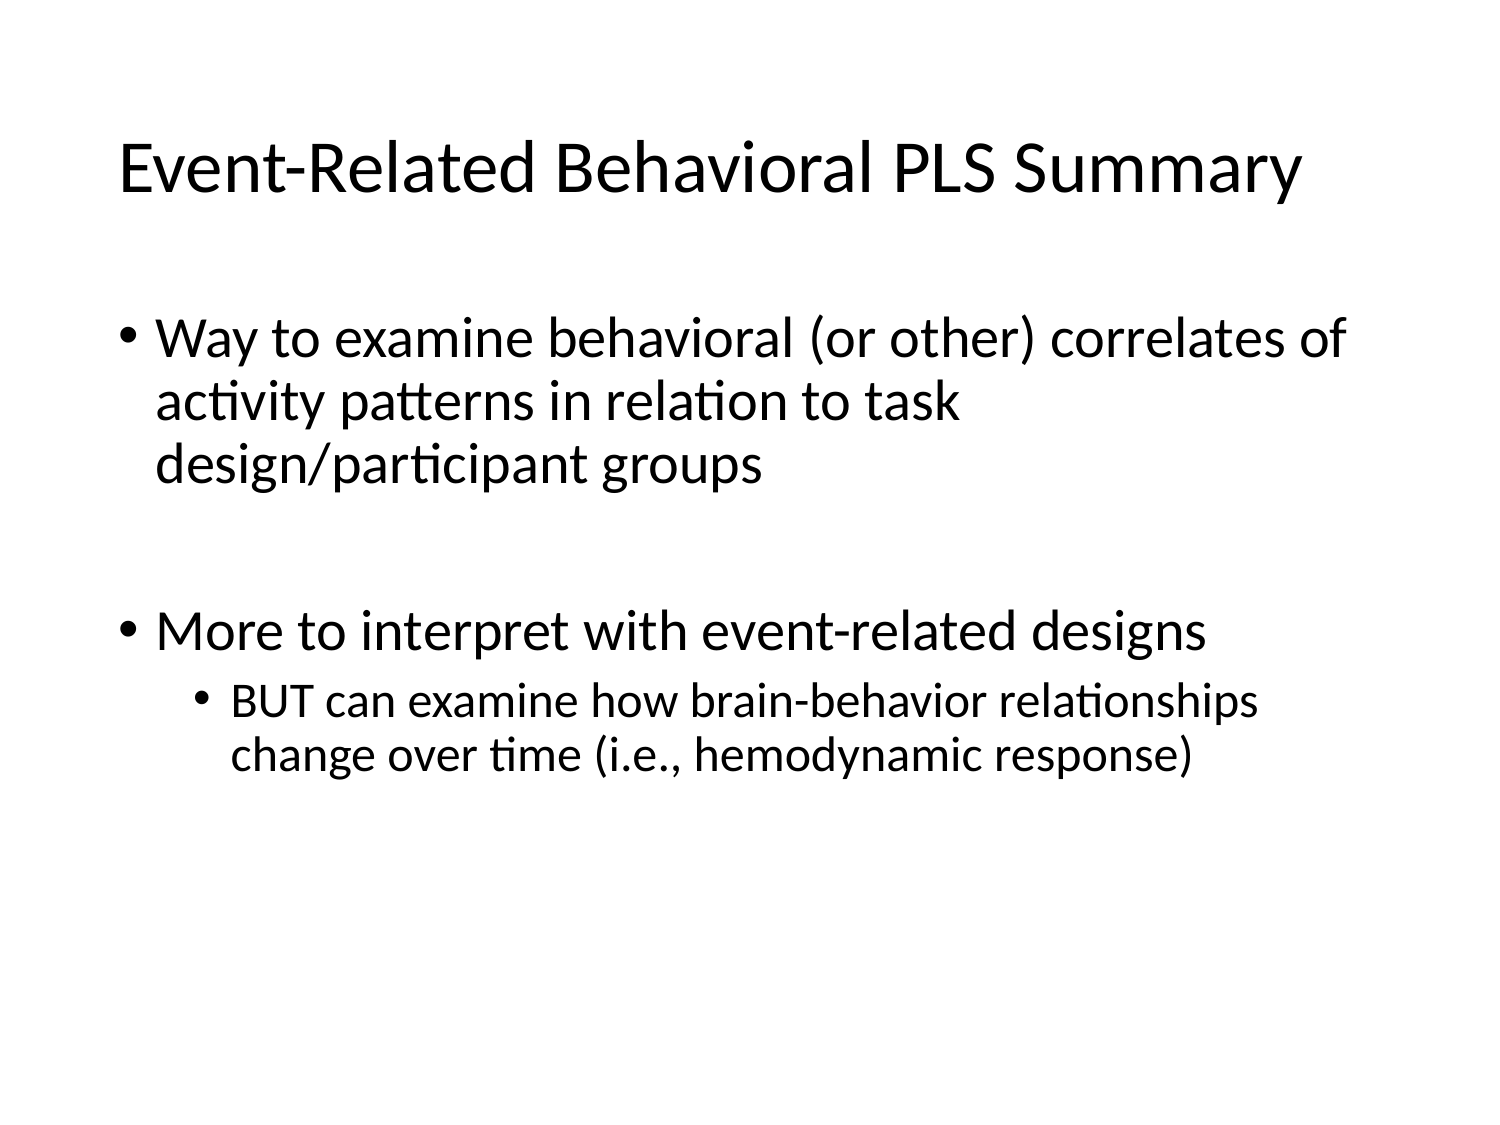

# Event-Related Behavioral PLS Summary
Way to examine behavioral (or other) correlates of activity patterns in relation to task design/participant groups

More to interpret with event-related designs
BUT can examine how brain-behavior relationships change over time (i.e., hemodynamic response)